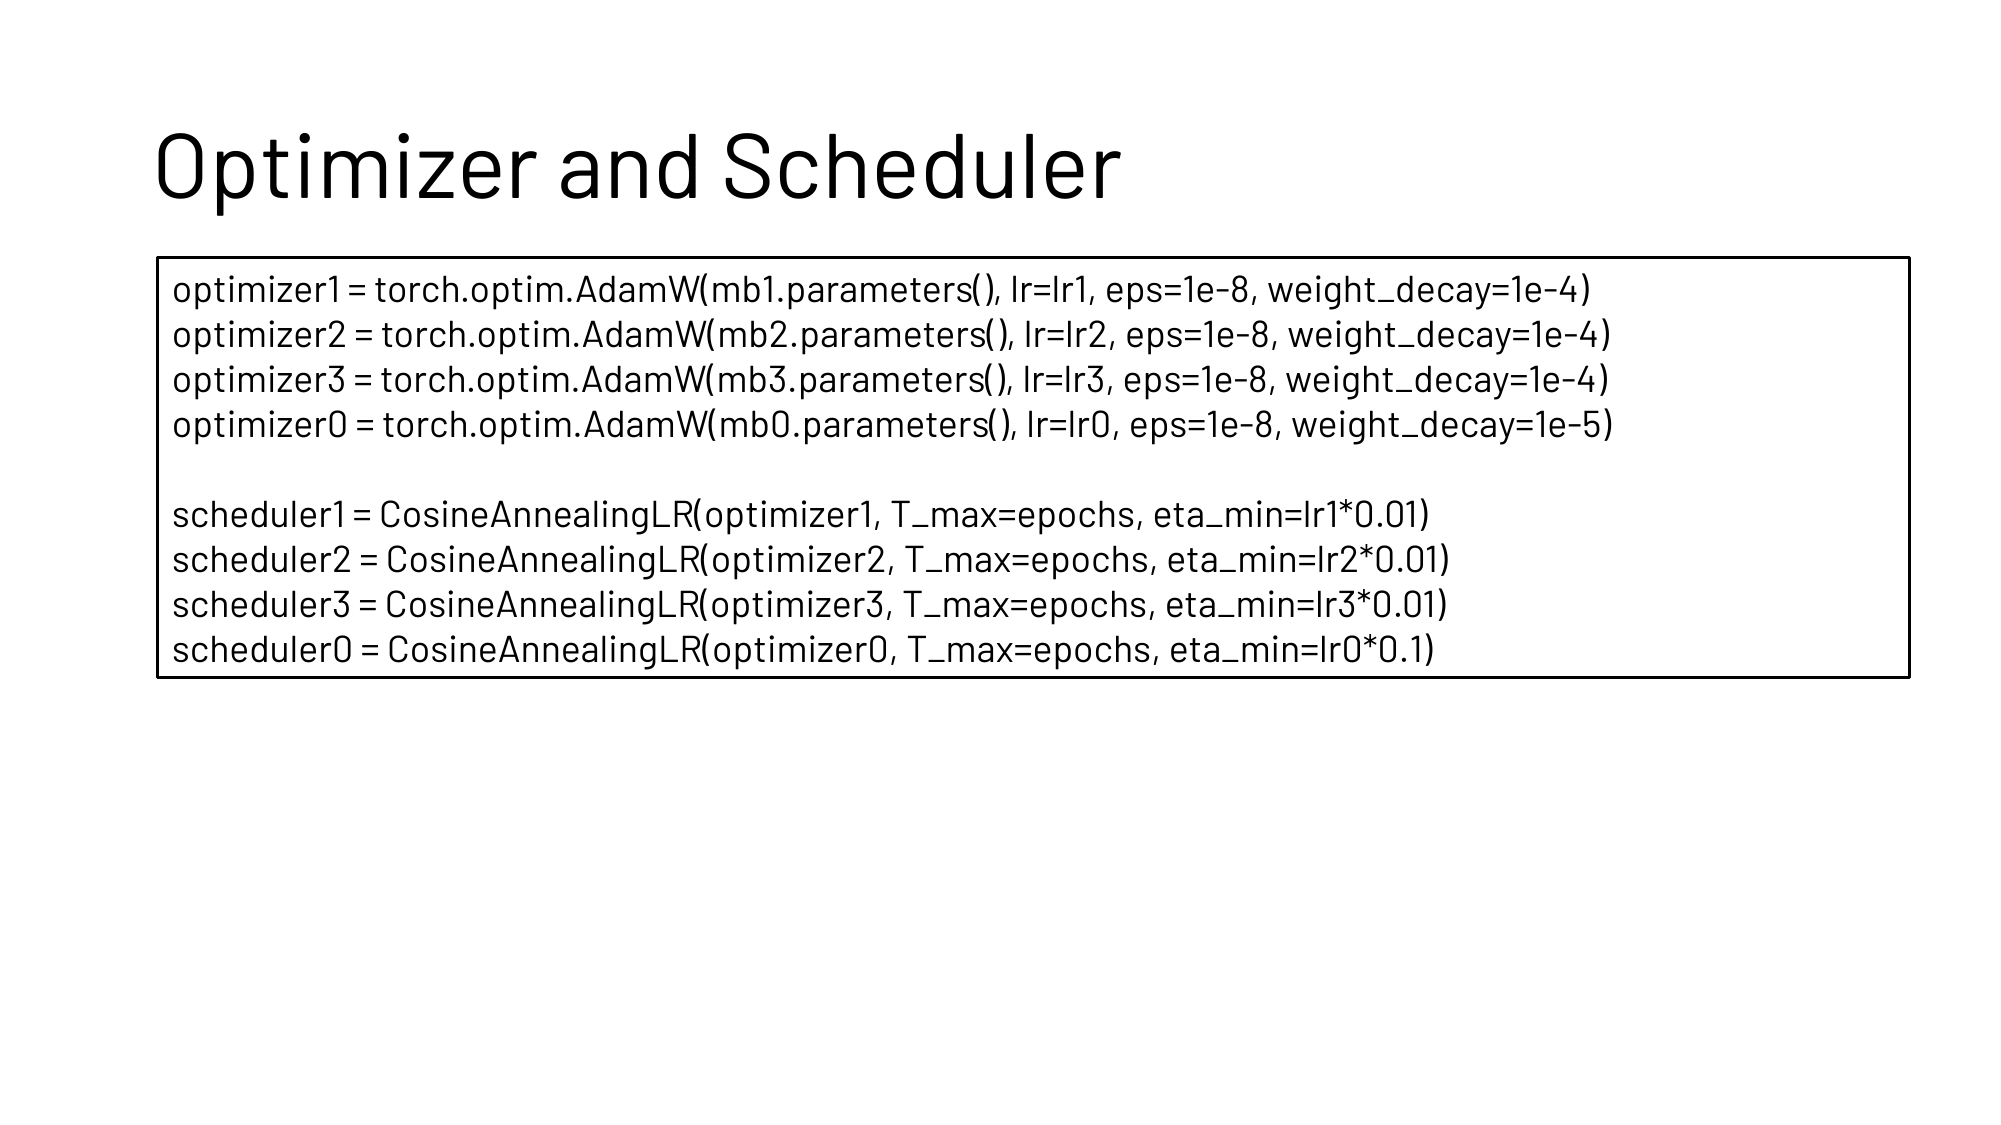

# Optimizer and Scheduler
optimizer1 = torch.optim.AdamW(mb1.parameters(), lr=lr1, eps=1e-8, weight_decay=1e-4)
optimizer2 = torch.optim.AdamW(mb2.parameters(), lr=lr2, eps=1e-8, weight_decay=1e-4)
optimizer3 = torch.optim.AdamW(mb3.parameters(), lr=lr3, eps=1e-8, weight_decay=1e-4)
optimizer0 = torch.optim.AdamW(mb0.parameters(), lr=lr0, eps=1e-8, weight_decay=1e-5)

scheduler1 = CosineAnnealingLR(optimizer1, T_max=epochs, eta_min=lr1*0.01)
scheduler2 = CosineAnnealingLR(optimizer2, T_max=epochs, eta_min=lr2*0.01)
scheduler3 = CosineAnnealingLR(optimizer3, T_max=epochs, eta_min=lr3*0.01)
scheduler0 = CosineAnnealingLR(optimizer0, T_max=epochs, eta_min=lr0*0.1)